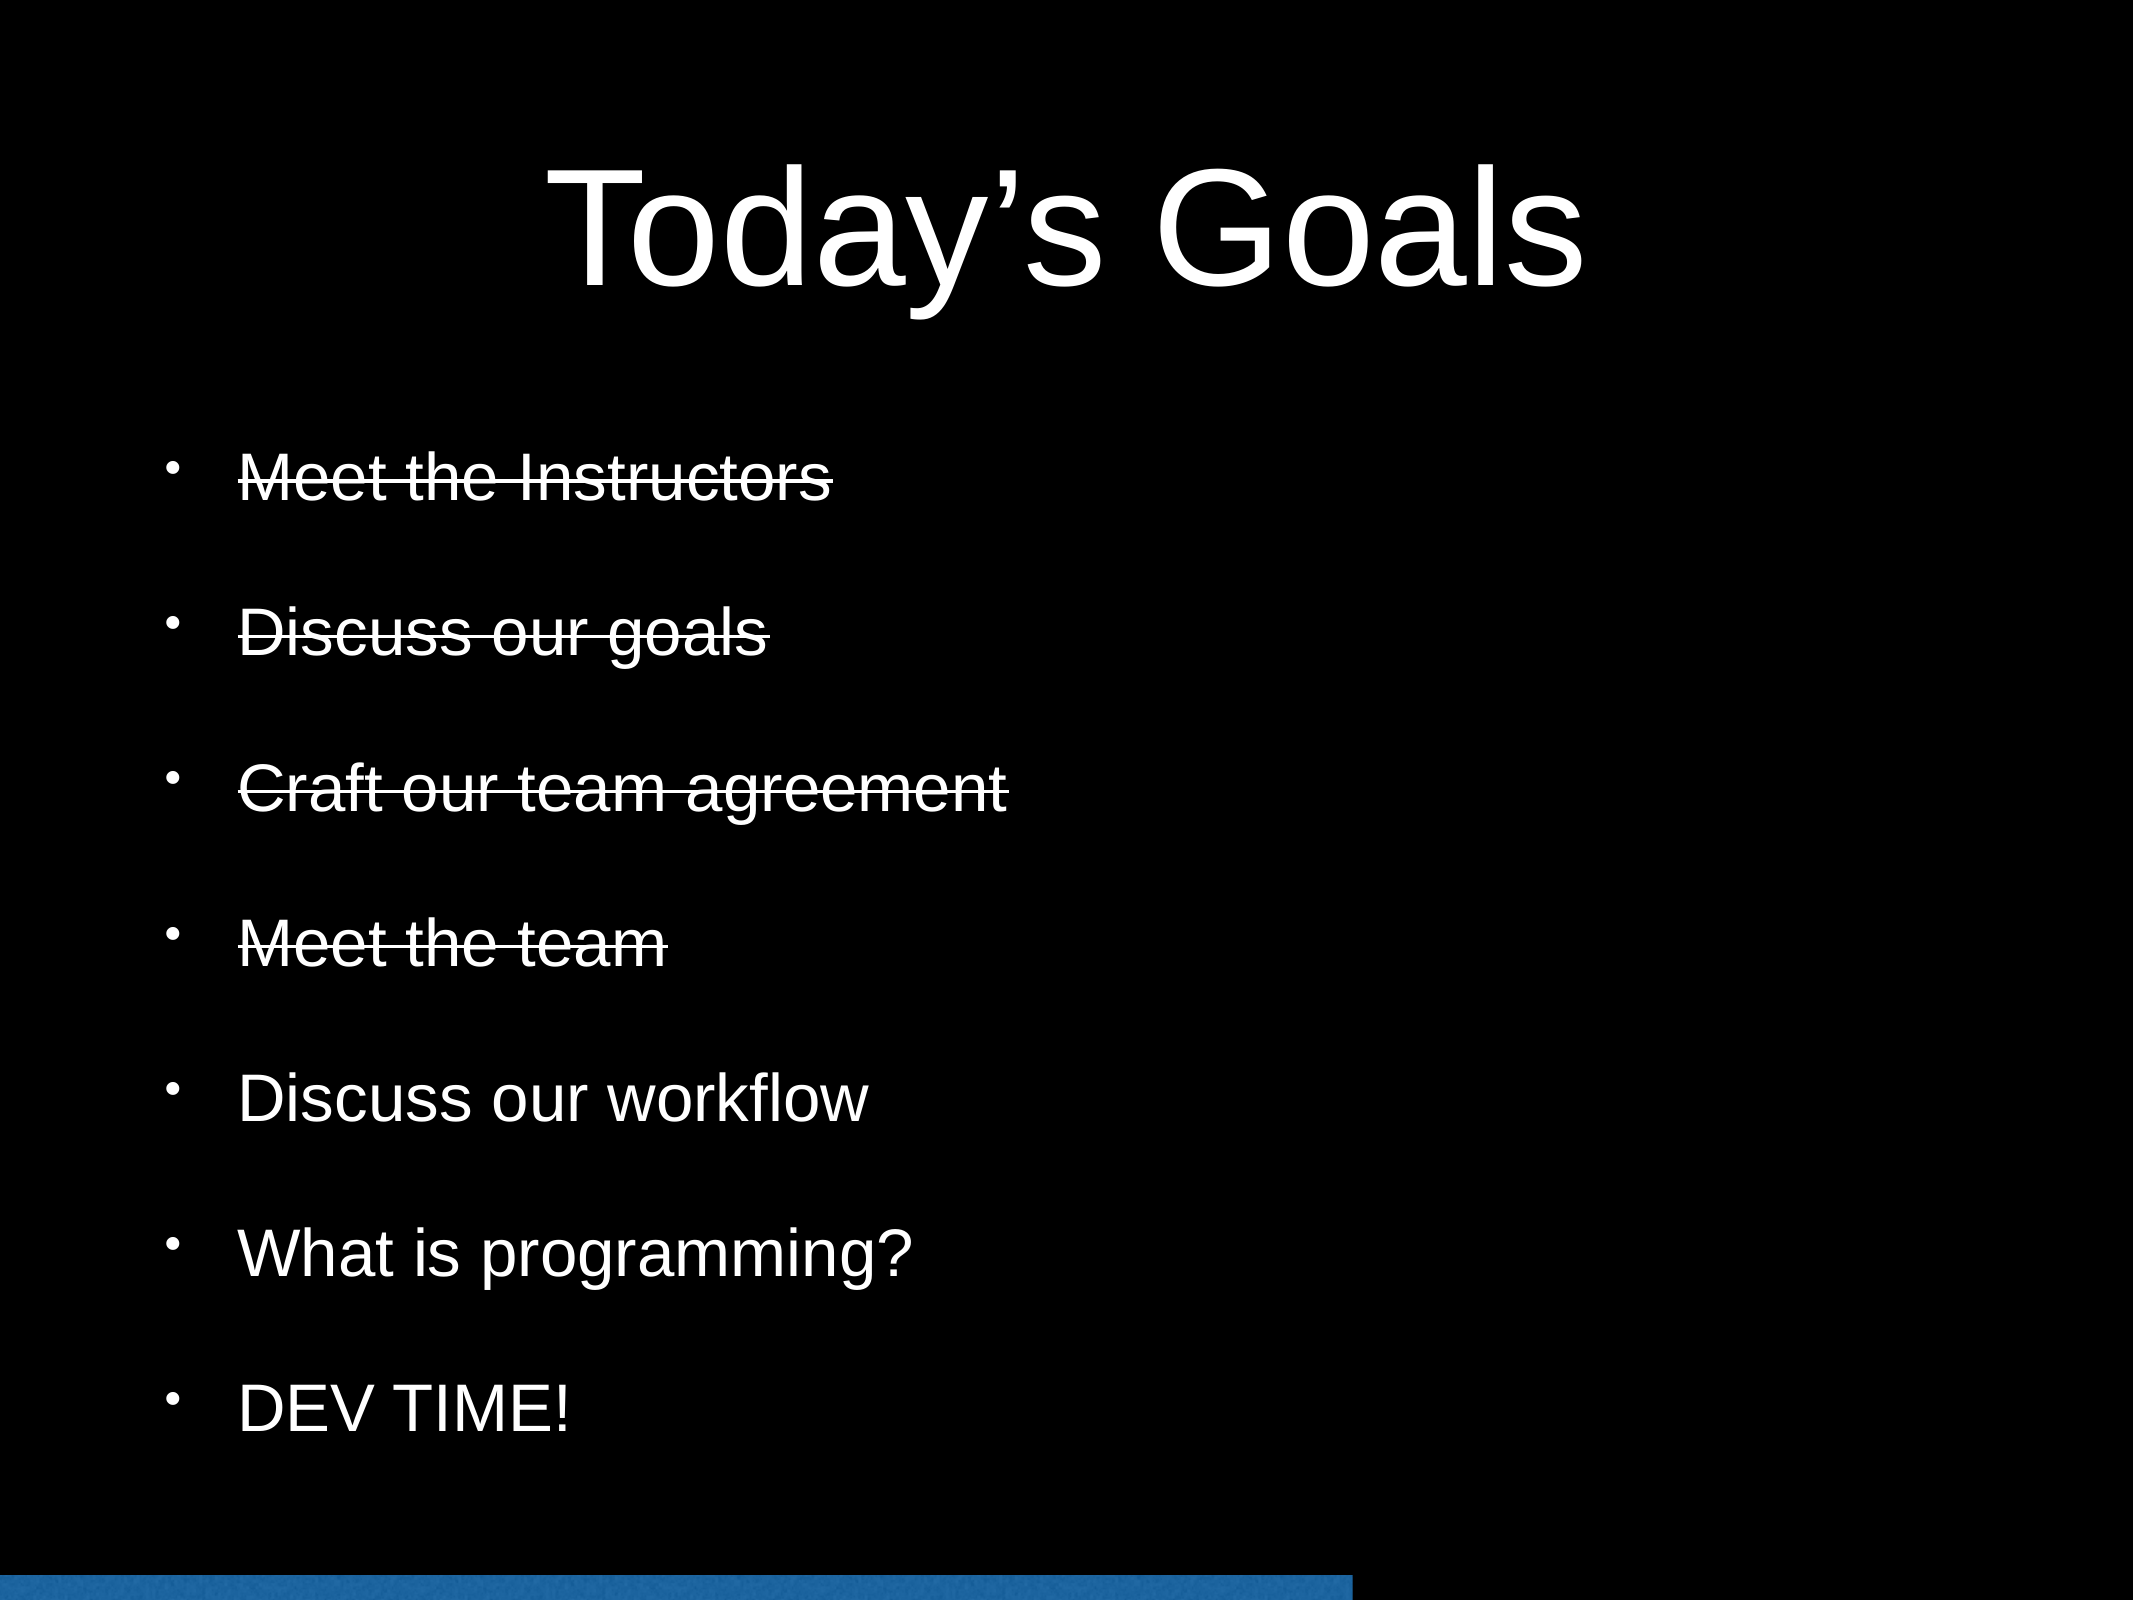

# Today’s Goals
Meet the Instructors
Discuss our goals
Craft our team agreement
Meet the team
Discuss our workflow
What is programming?
DEV TIME!